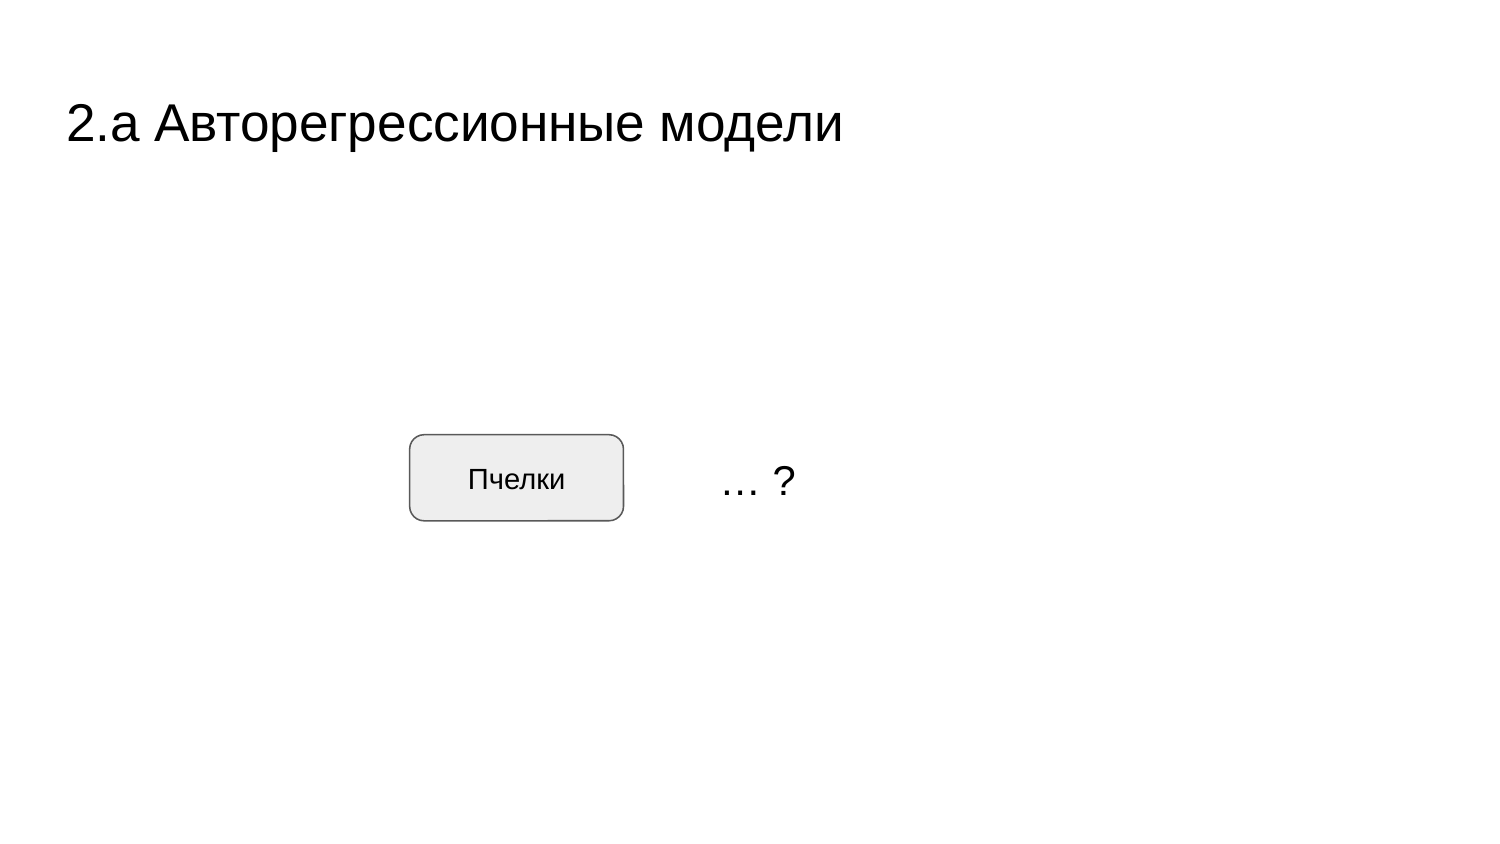

# 2.а Авторегрессионные модели
Пчелки
… ?